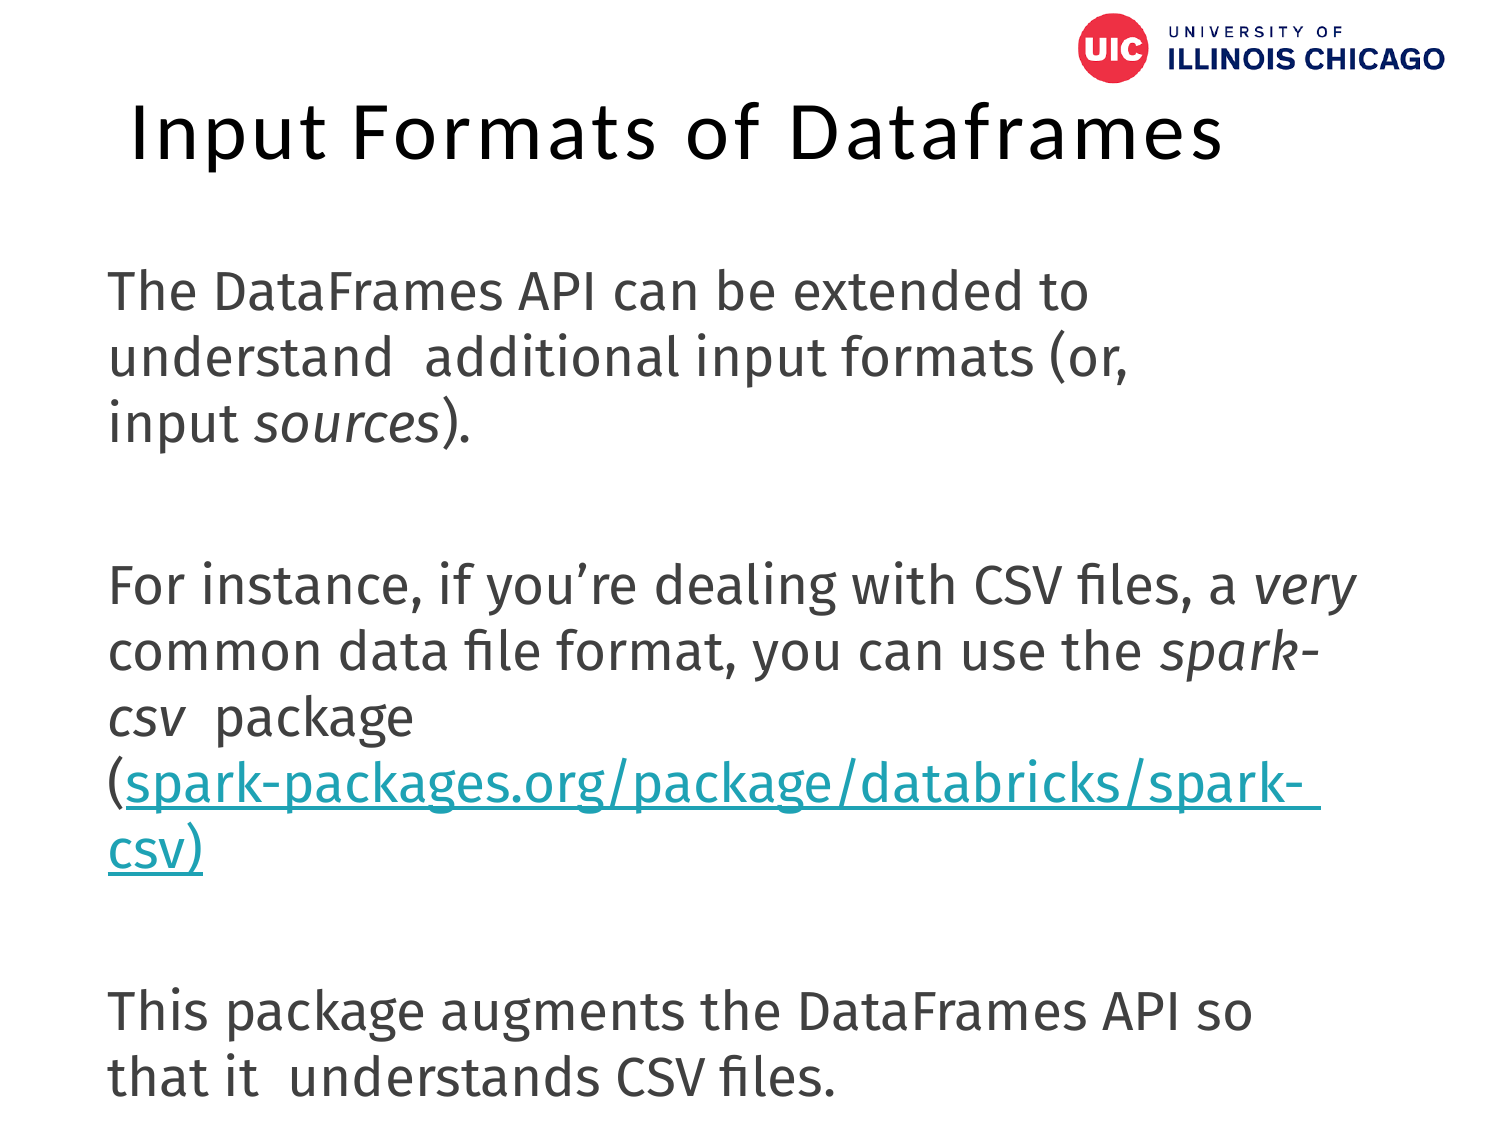

# Input Formats of Dataframes
The DataFrames API can be extended to understand  additional input formats (or, input sources).

For instance, if you’re dealing with CSV files, a very  common data file format, you can use the spark-csv  package (spark-packages.org/package/databricks/spark-  csv)

This package augments the DataFrames API so that it  understands CSV files.
47